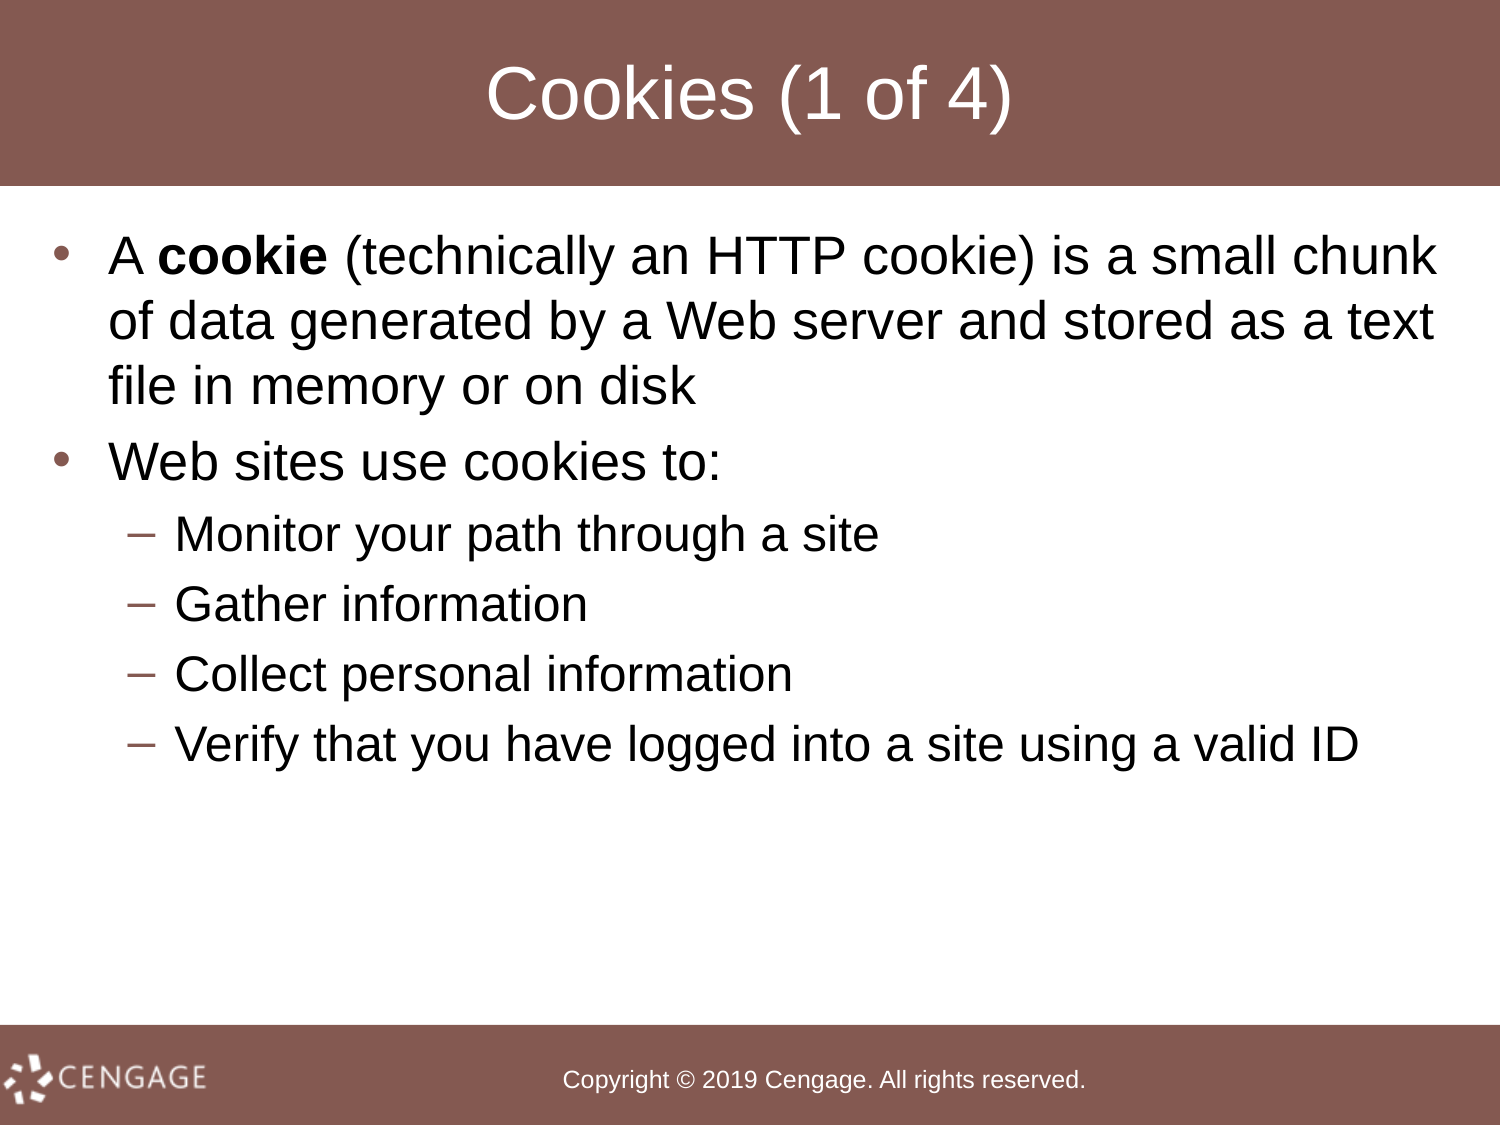

# Cookies (1 of 4)
A cookie (technically an HTTP cookie) is a small chunk of data generated by a Web server and stored as a text file in memory or on disk
Web sites use cookies to:
Monitor your path through a site
Gather information
Collect personal information
Verify that you have logged into a site using a valid ID